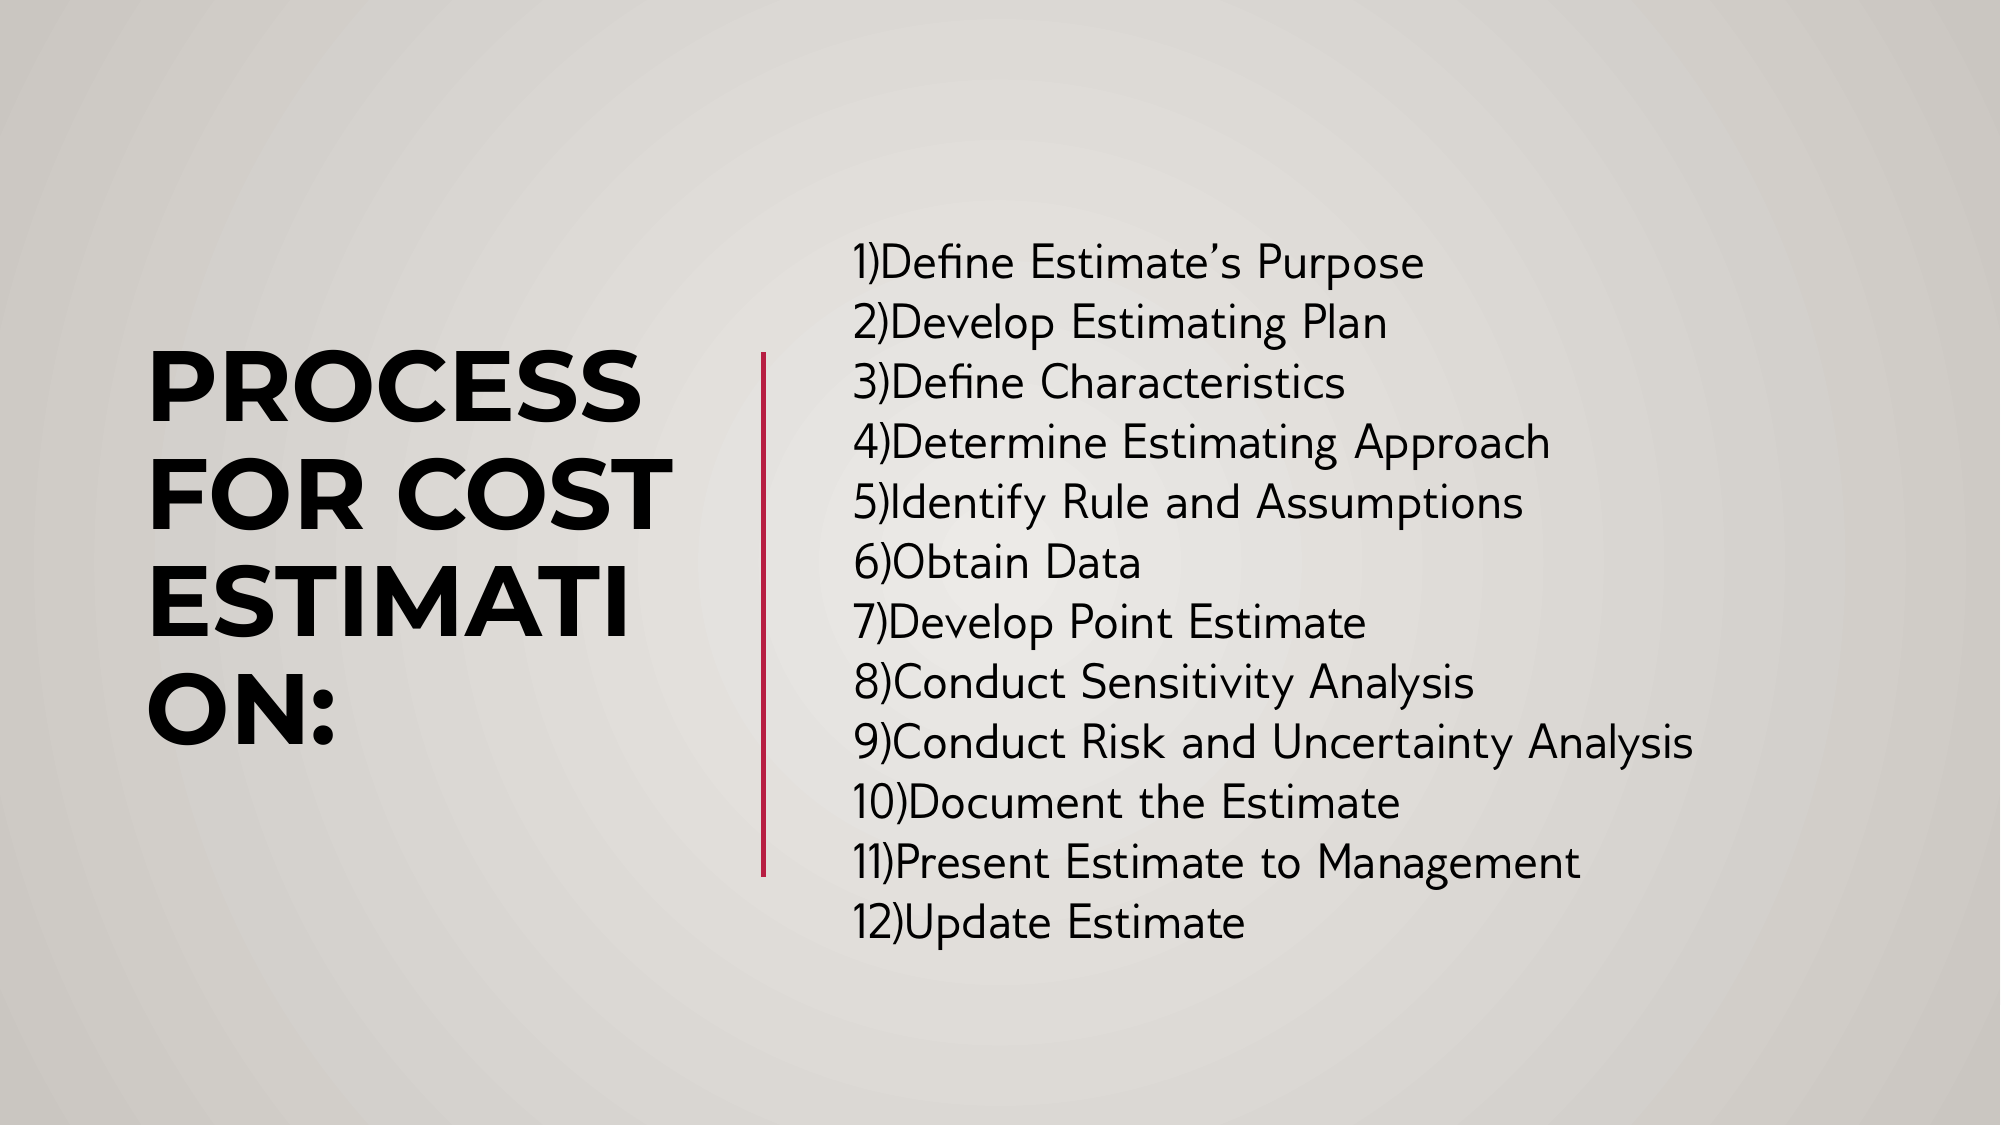

1)Define Estimate’s Purpose
2)Develop Estimating Plan
3)Define Characteristics
4)Determine Estimating Approach
5)Identify Rule and Assumptions
6)Obtain Data
7)Develop Point Estimate
8)Conduct Sensitivity Analysis
9)Conduct Risk and Uncertainty Analysis
10)Document the Estimate
11)Present Estimate to Management
12)Update Estimate

# Process for Cost Estimation: